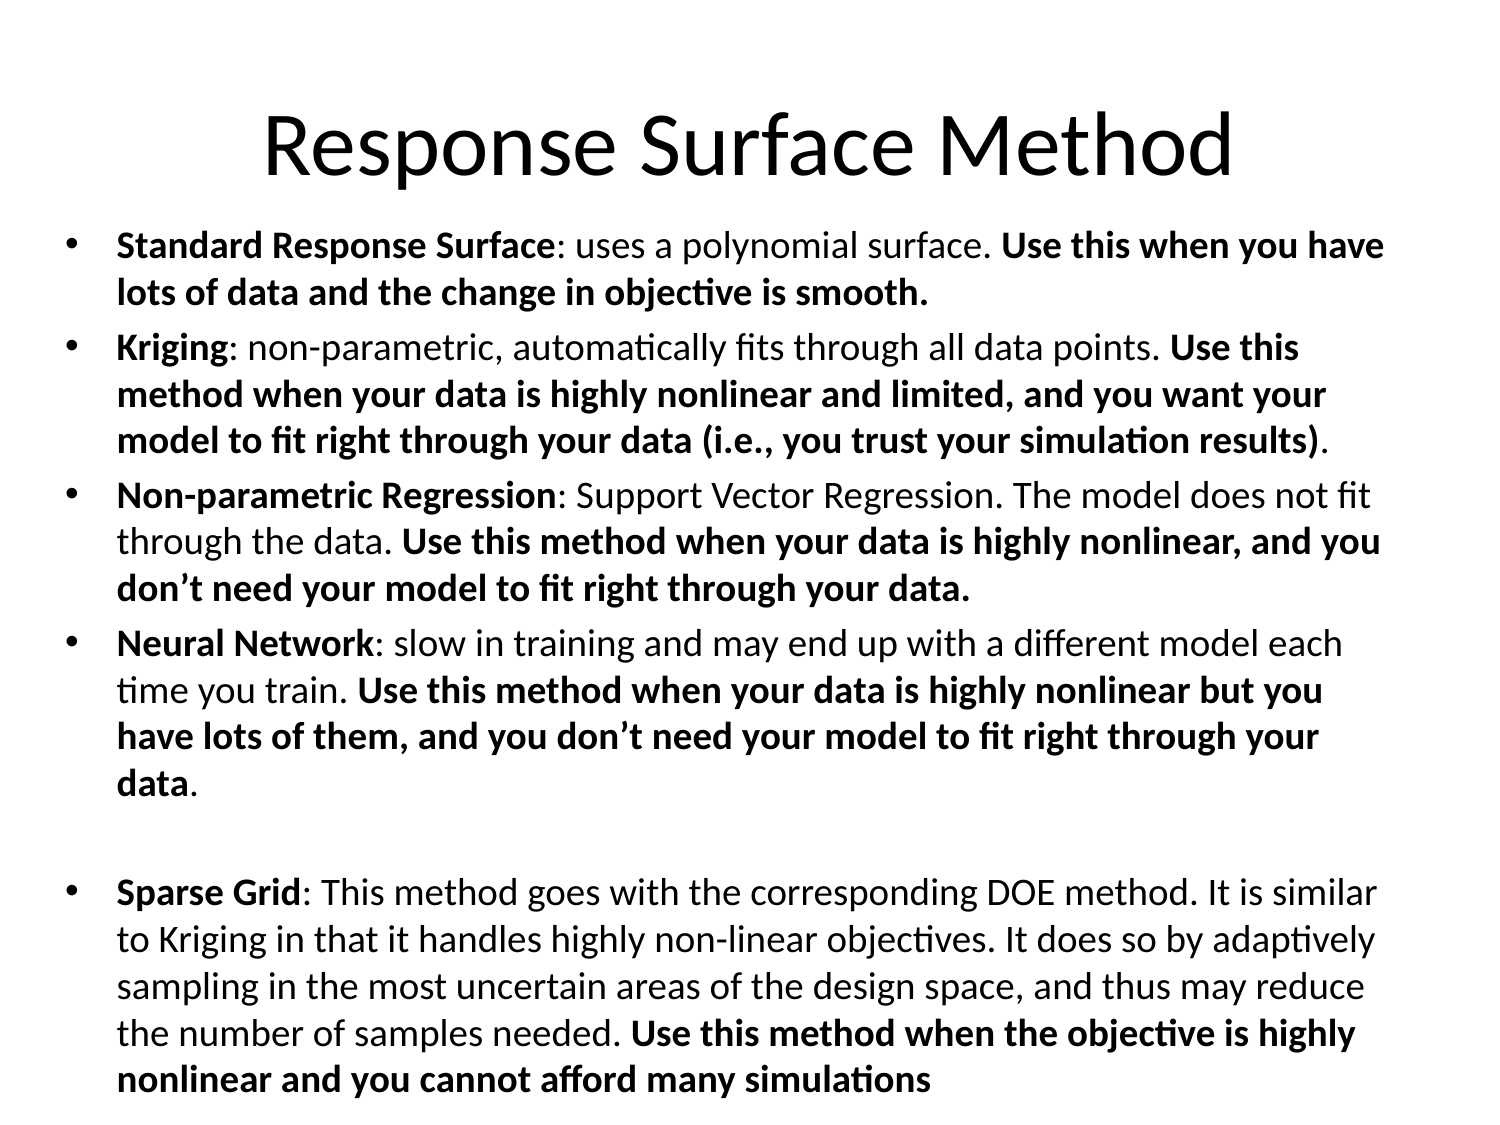

# Response Surface Method
Standard Response Surface: uses a polynomial surface. Use this when you have lots of data and the change in objective is smooth.
Kriging: non-parametric, automatically fits through all data points. Use this method when your data is highly nonlinear and limited, and you want your model to fit right through your data (i.e., you trust your simulation results).
Non-parametric Regression: Support Vector Regression. The model does not fit through the data. Use this method when your data is highly nonlinear, and you don’t need your model to fit right through your data.
Neural Network: slow in training and may end up with a different model each time you train. Use this method when your data is highly nonlinear but you have lots of them, and you don’t need your model to fit right through your data.

Sparse Grid: This method goes with the corresponding DOE method. It is similar to Kriging in that it handles highly non-linear objectives. It does so by adaptively sampling in the most uncertain areas of the design space, and thus may reduce the number of samples needed. Use this method when the objective is highly nonlinear and you cannot afford many simulations